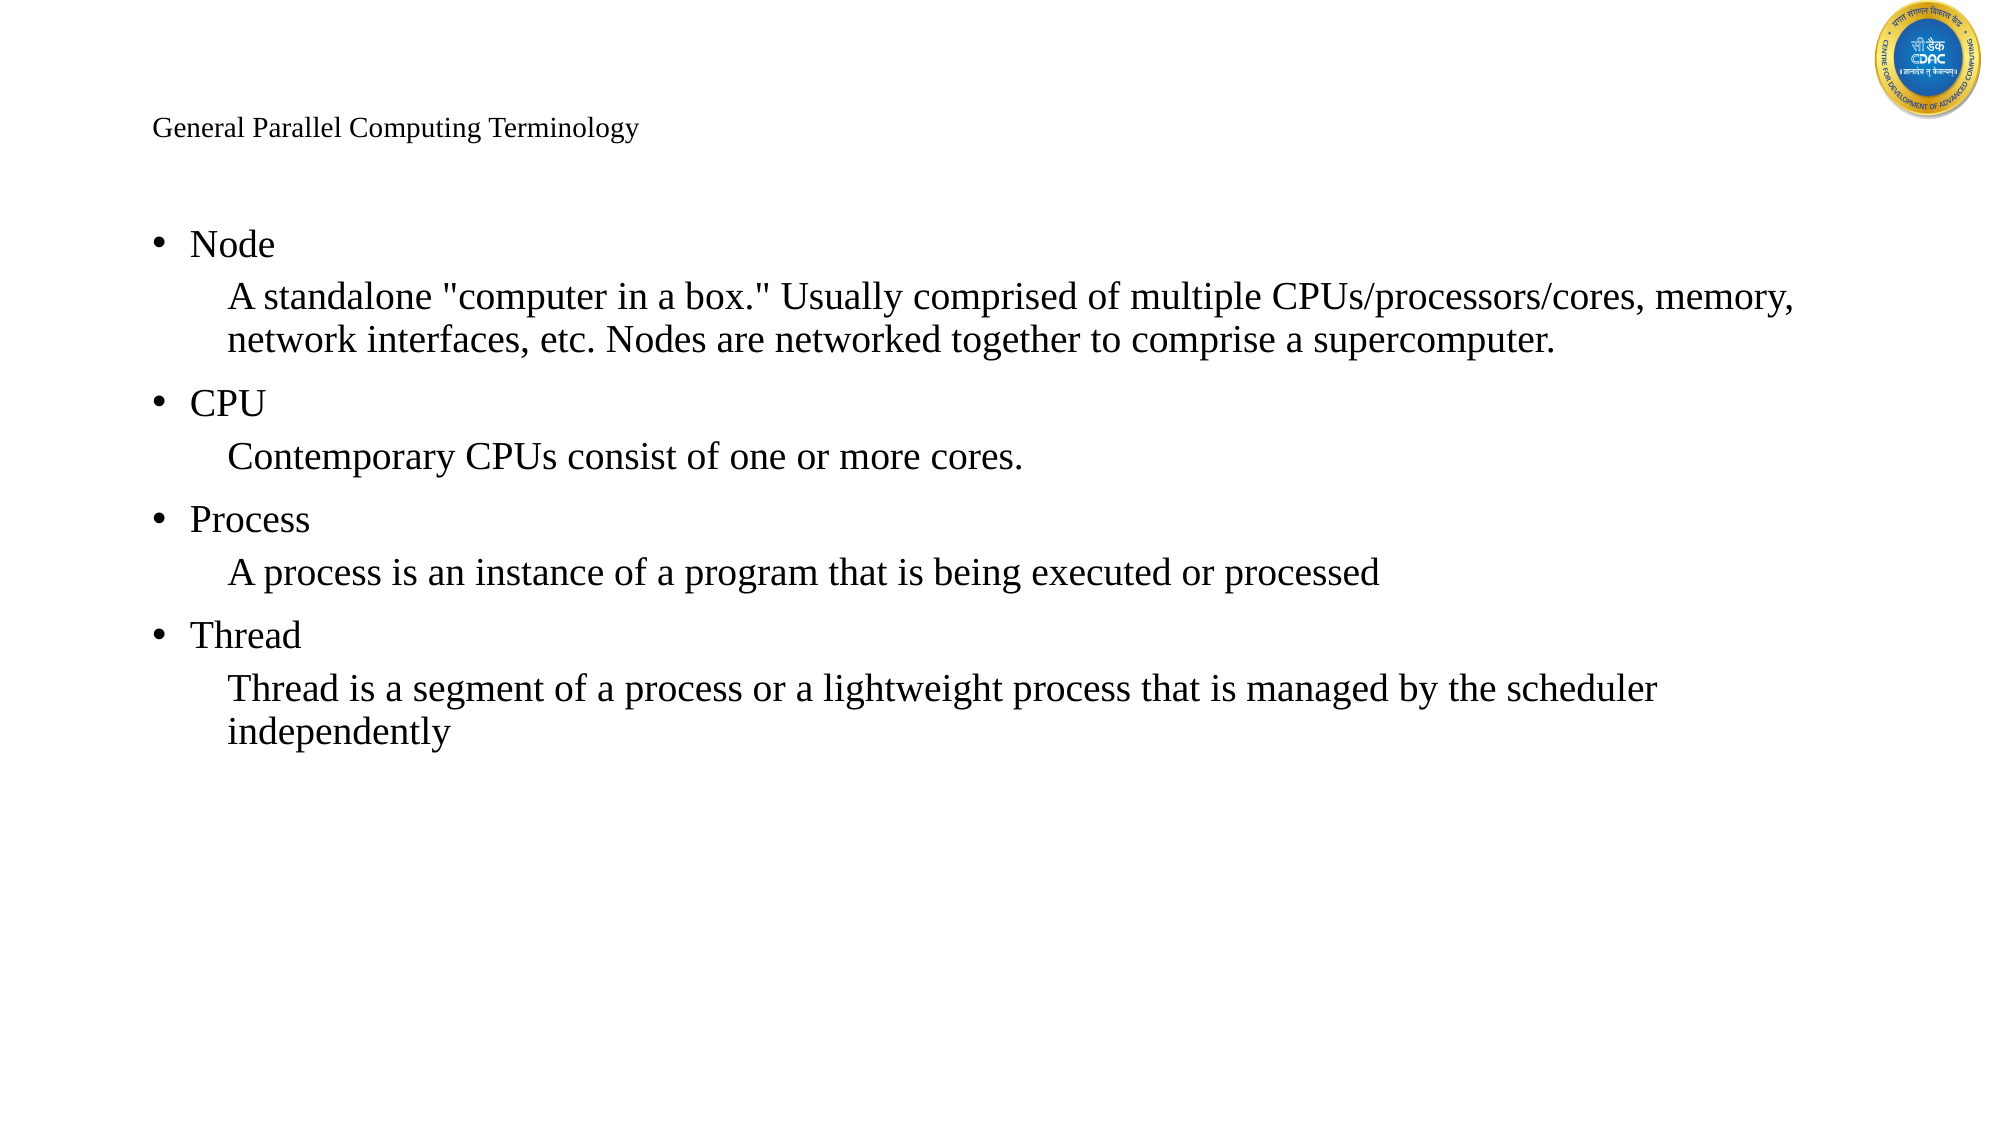

# General Parallel Computing Terminology
Node
A standalone "computer in a box." Usually comprised of multiple CPUs/processors/cores, memory, network interfaces, etc. Nodes are networked together to comprise a supercomputer.
CPU
Contemporary CPUs consist of one or more cores.
Process
A process is an instance of a program that is being executed or processed
Thread
Thread is a segment of a process or a lightweight process that is managed by the scheduler independently